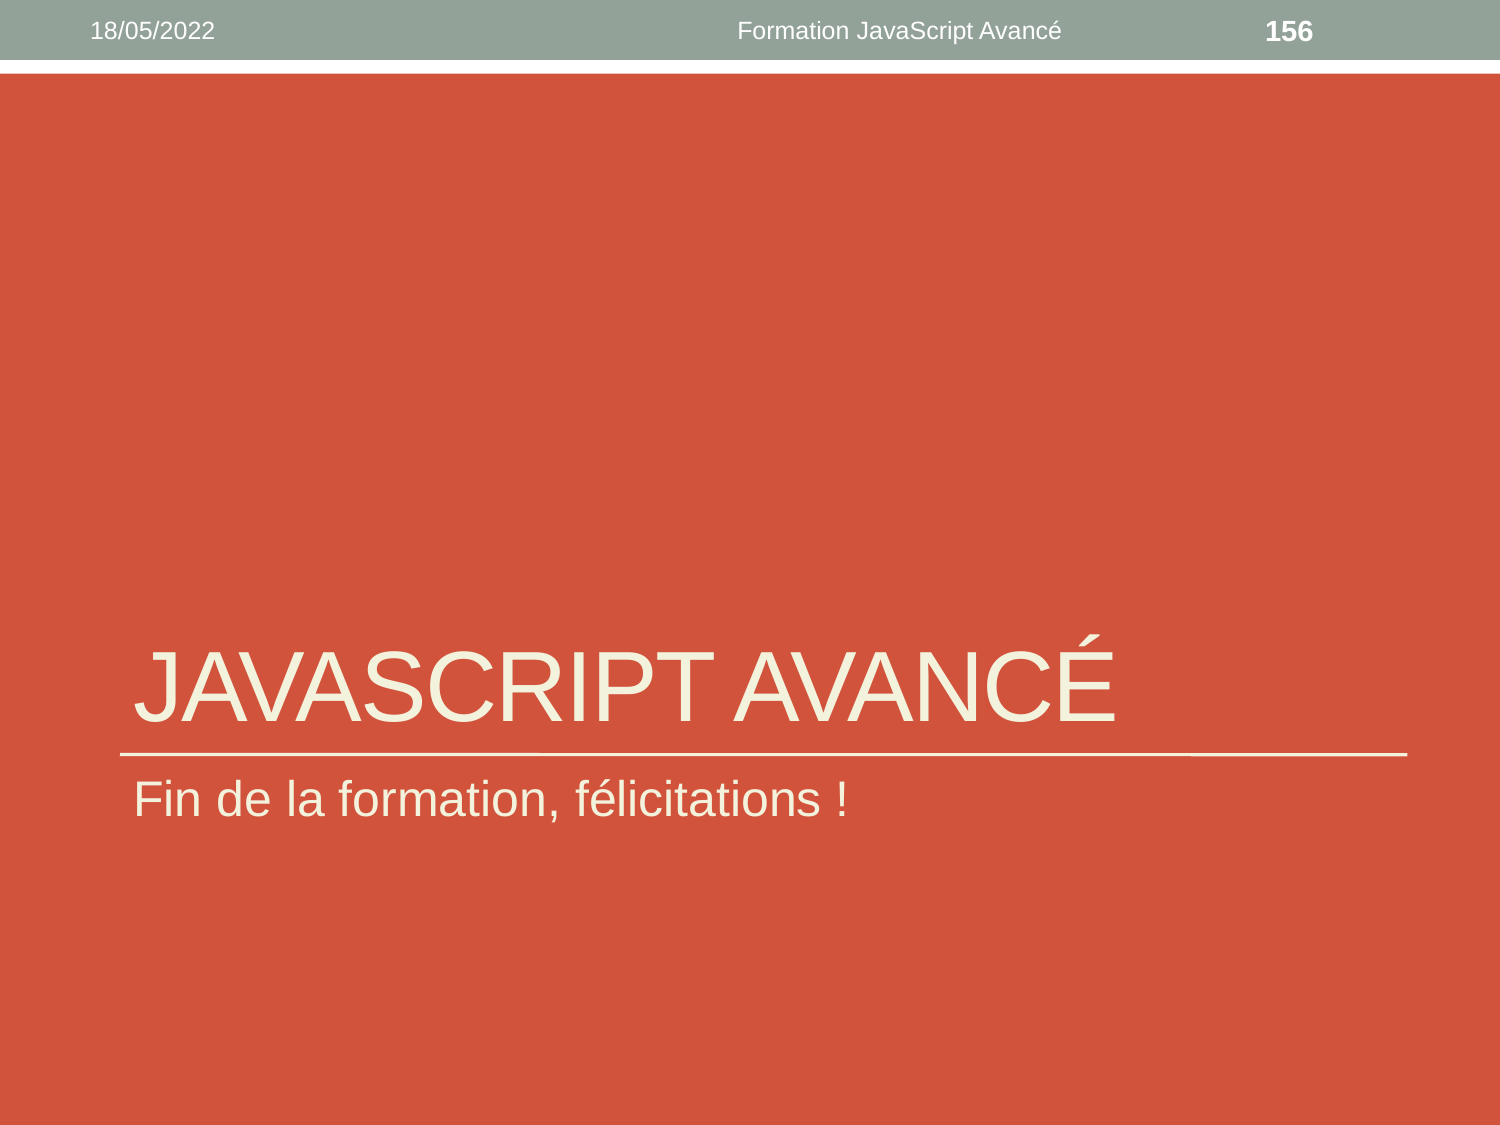

18/05/2022
Formation JavaScript Avancé
156
# Javascript Avancé
Fin de la formation, félicitations !